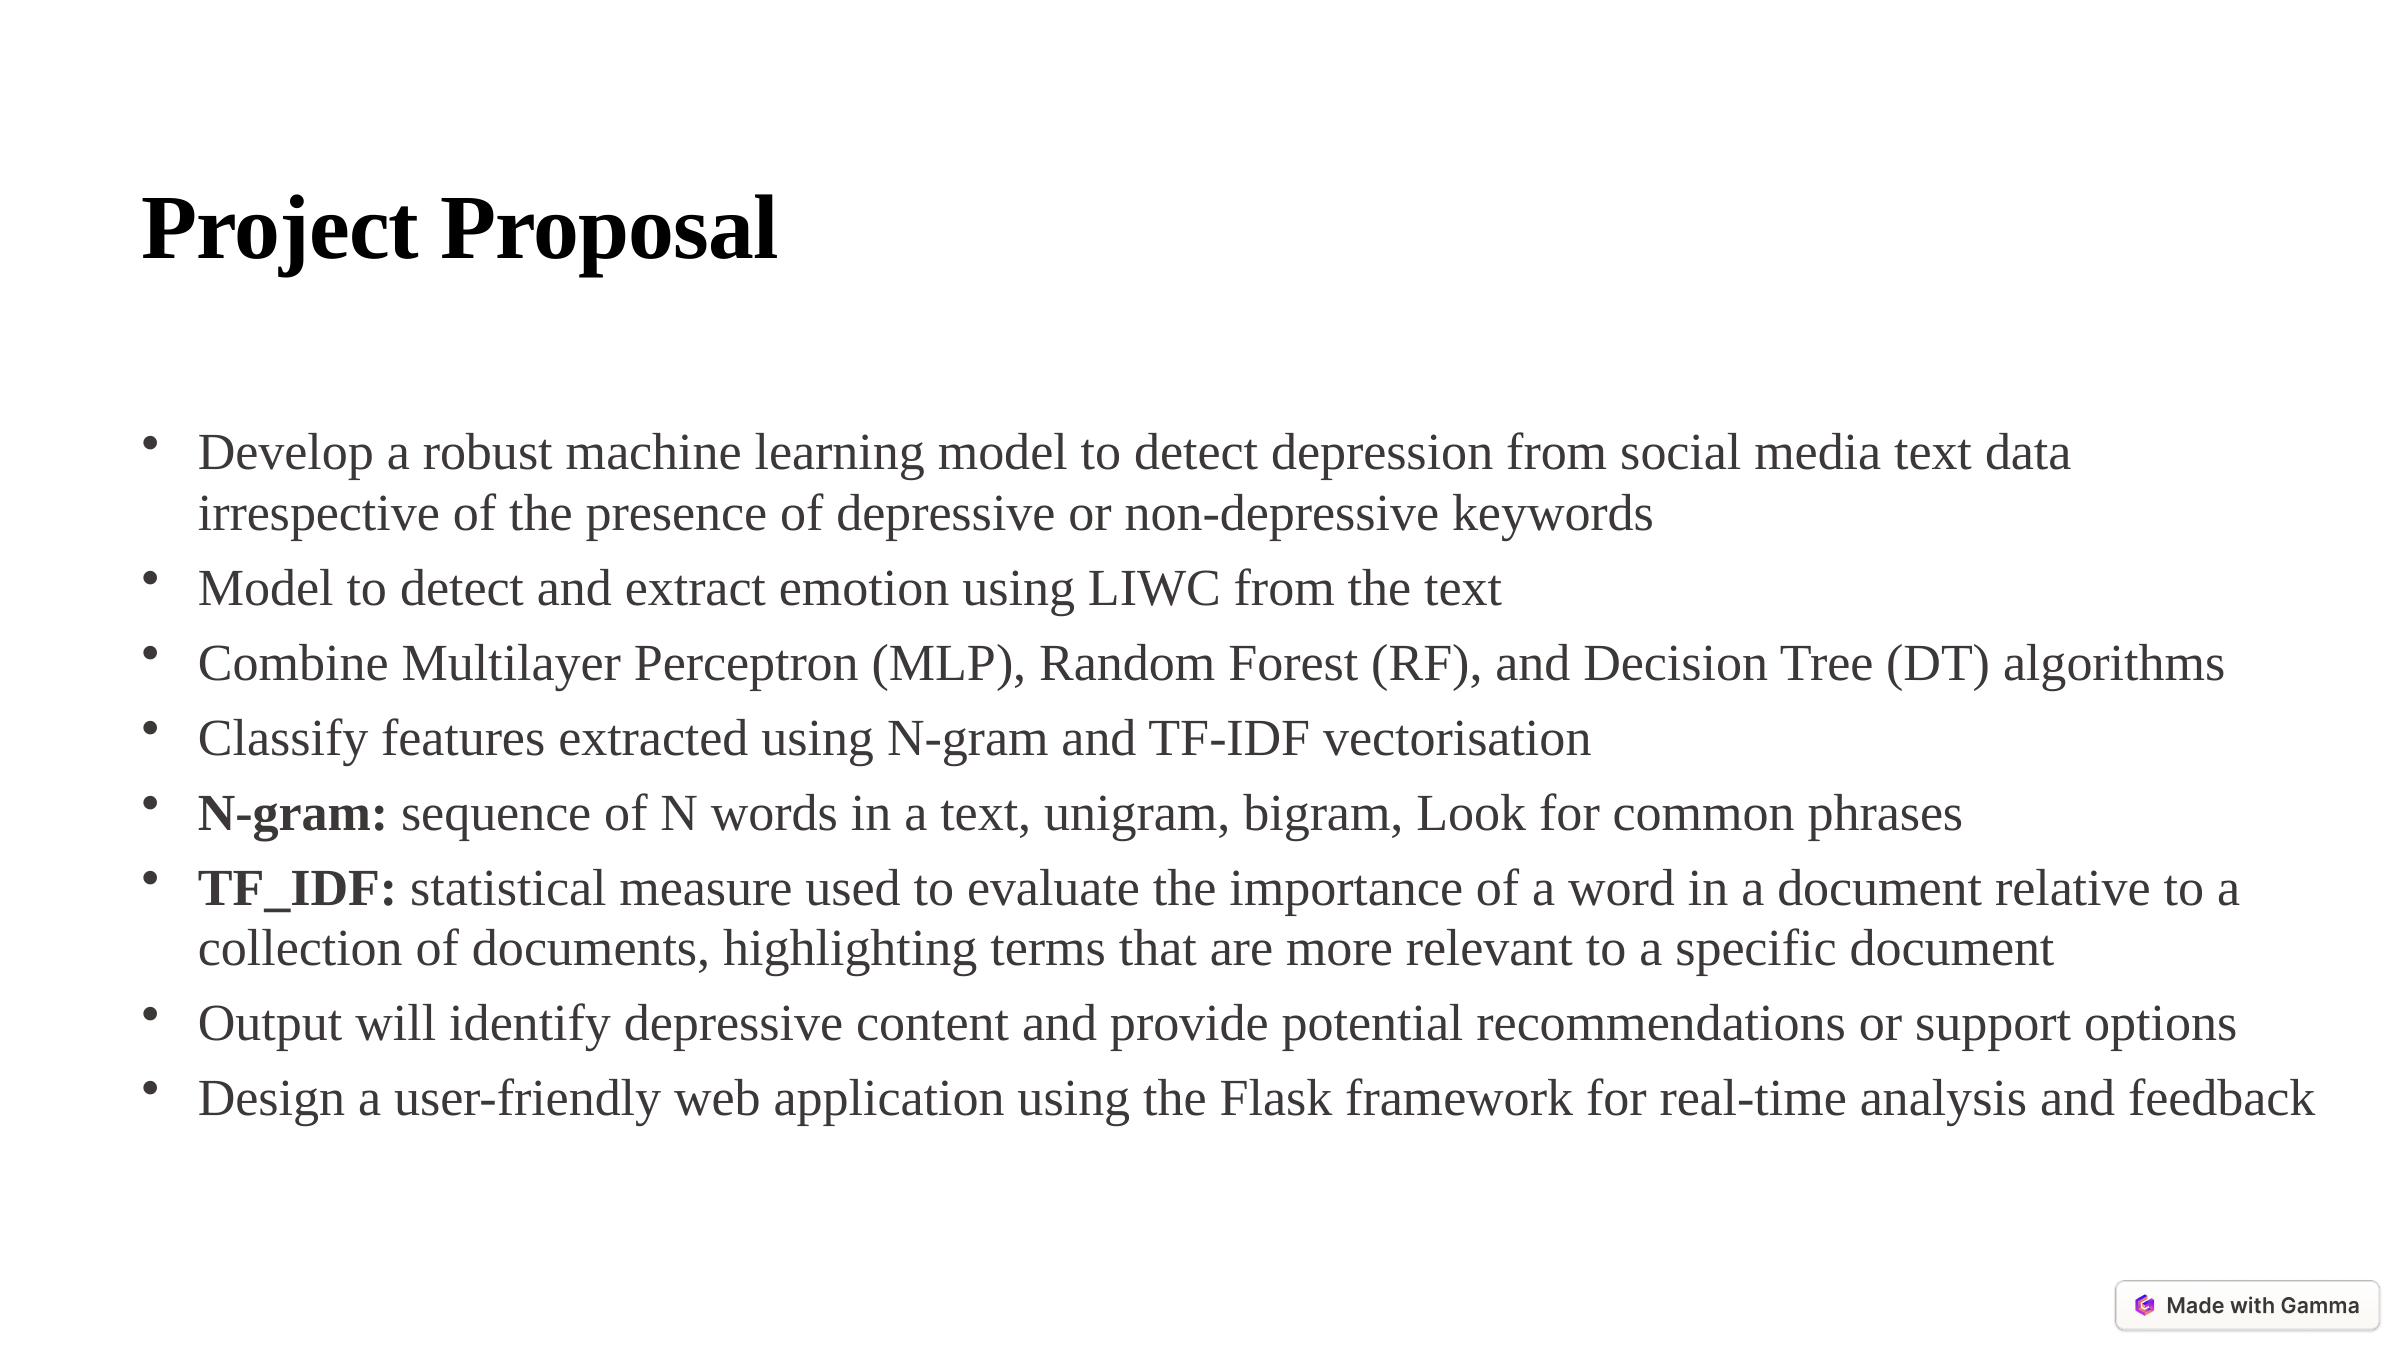

Project Proposal
Develop a robust machine learning model to detect depression from social media text data irrespective of the presence of depressive or non-depressive keywords
Model to detect and extract emotion using LIWC from the text
Combine Multilayer Perceptron (MLP), Random Forest (RF), and Decision Tree (DT) algorithms
Classify features extracted using N-gram and TF-IDF vectorisation
N-gram: sequence of N words in a text, unigram, bigram, Look for common phrases
TF_IDF: statistical measure used to evaluate the importance of a word in a document relative to a collection of documents, highlighting terms that are more relevant to a specific document
Output will identify depressive content and provide potential recommendations or support options
Design a user-friendly web application using the Flask framework for real-time analysis and feedback